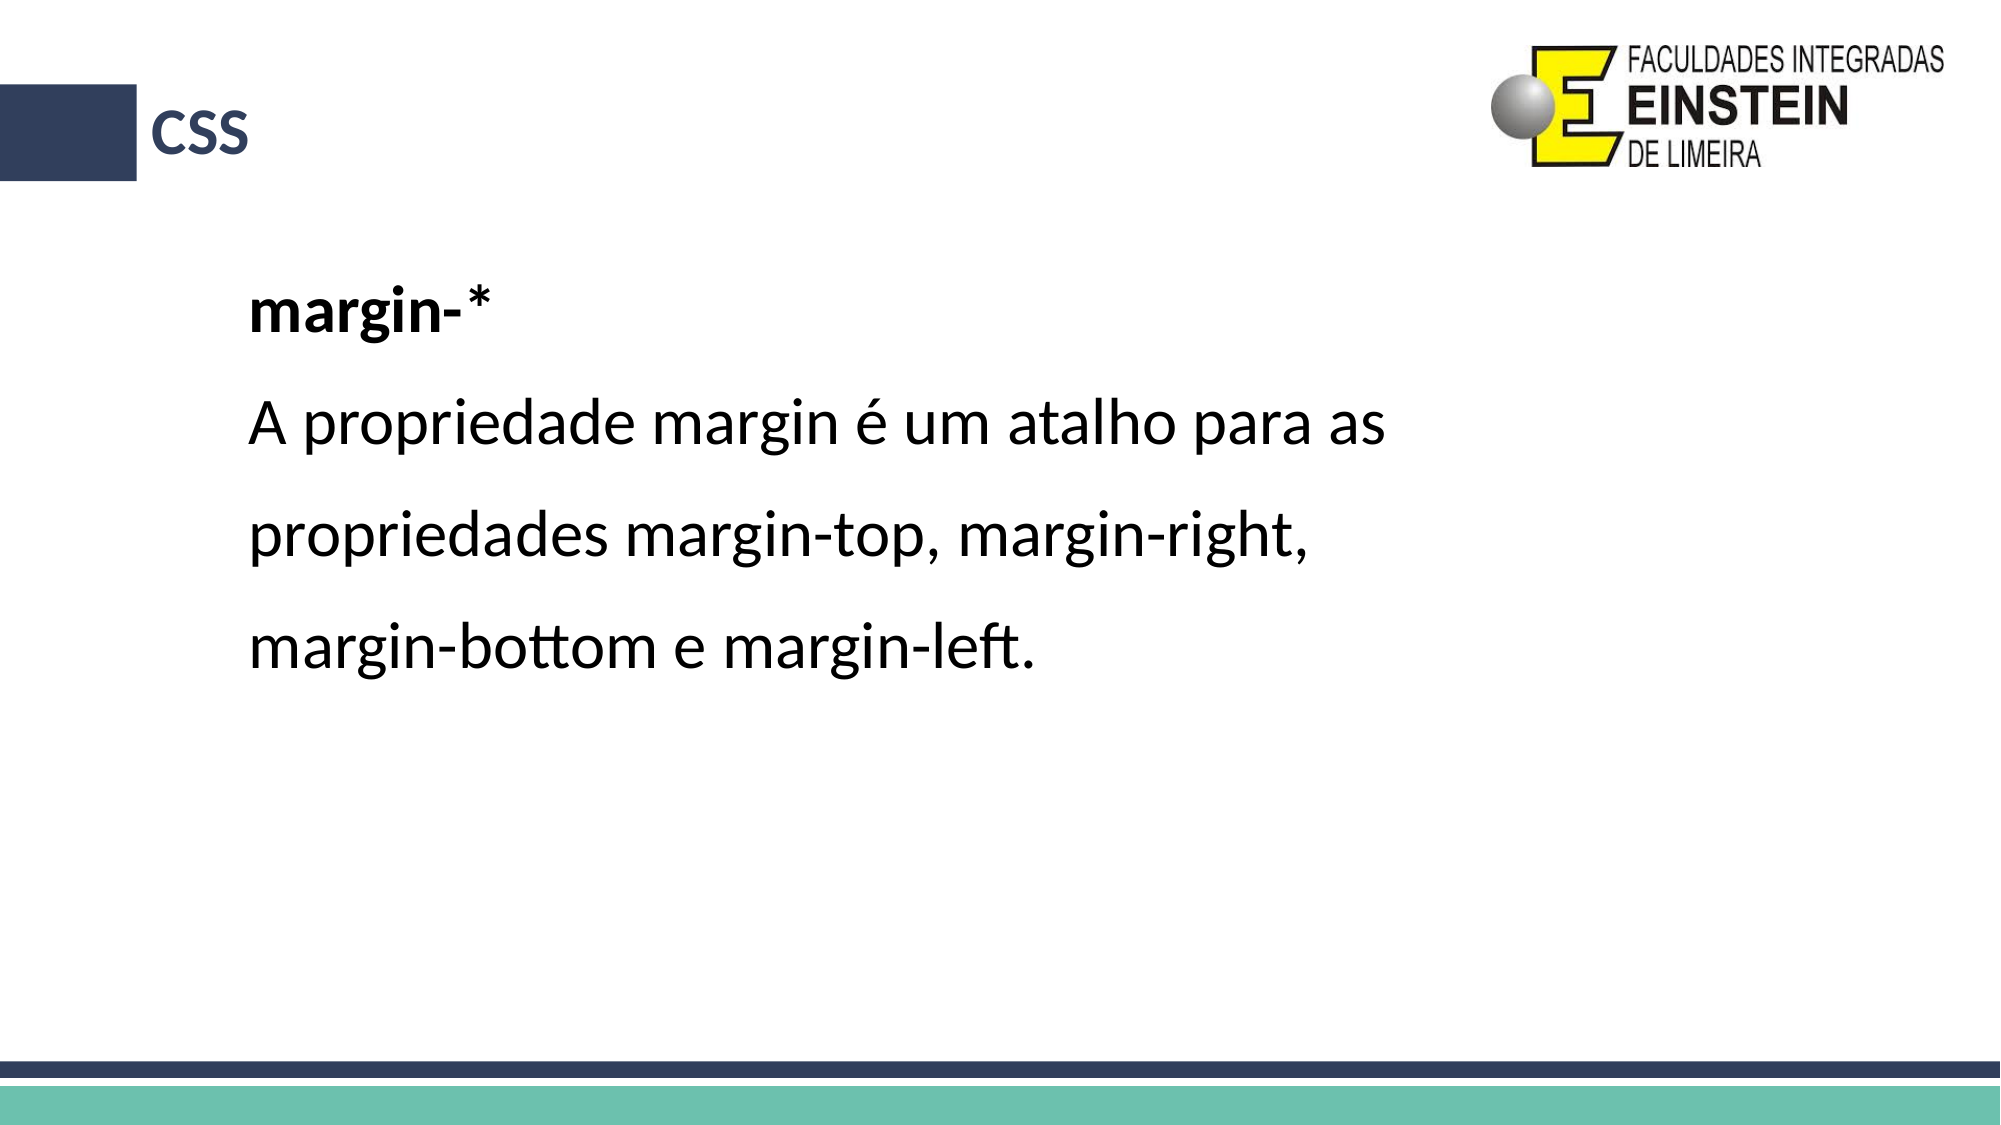

# CSS
margin-*
A propriedade margin é um atalho para as
propriedades margin-top, margin-right,
margin-bottom e margin-left.